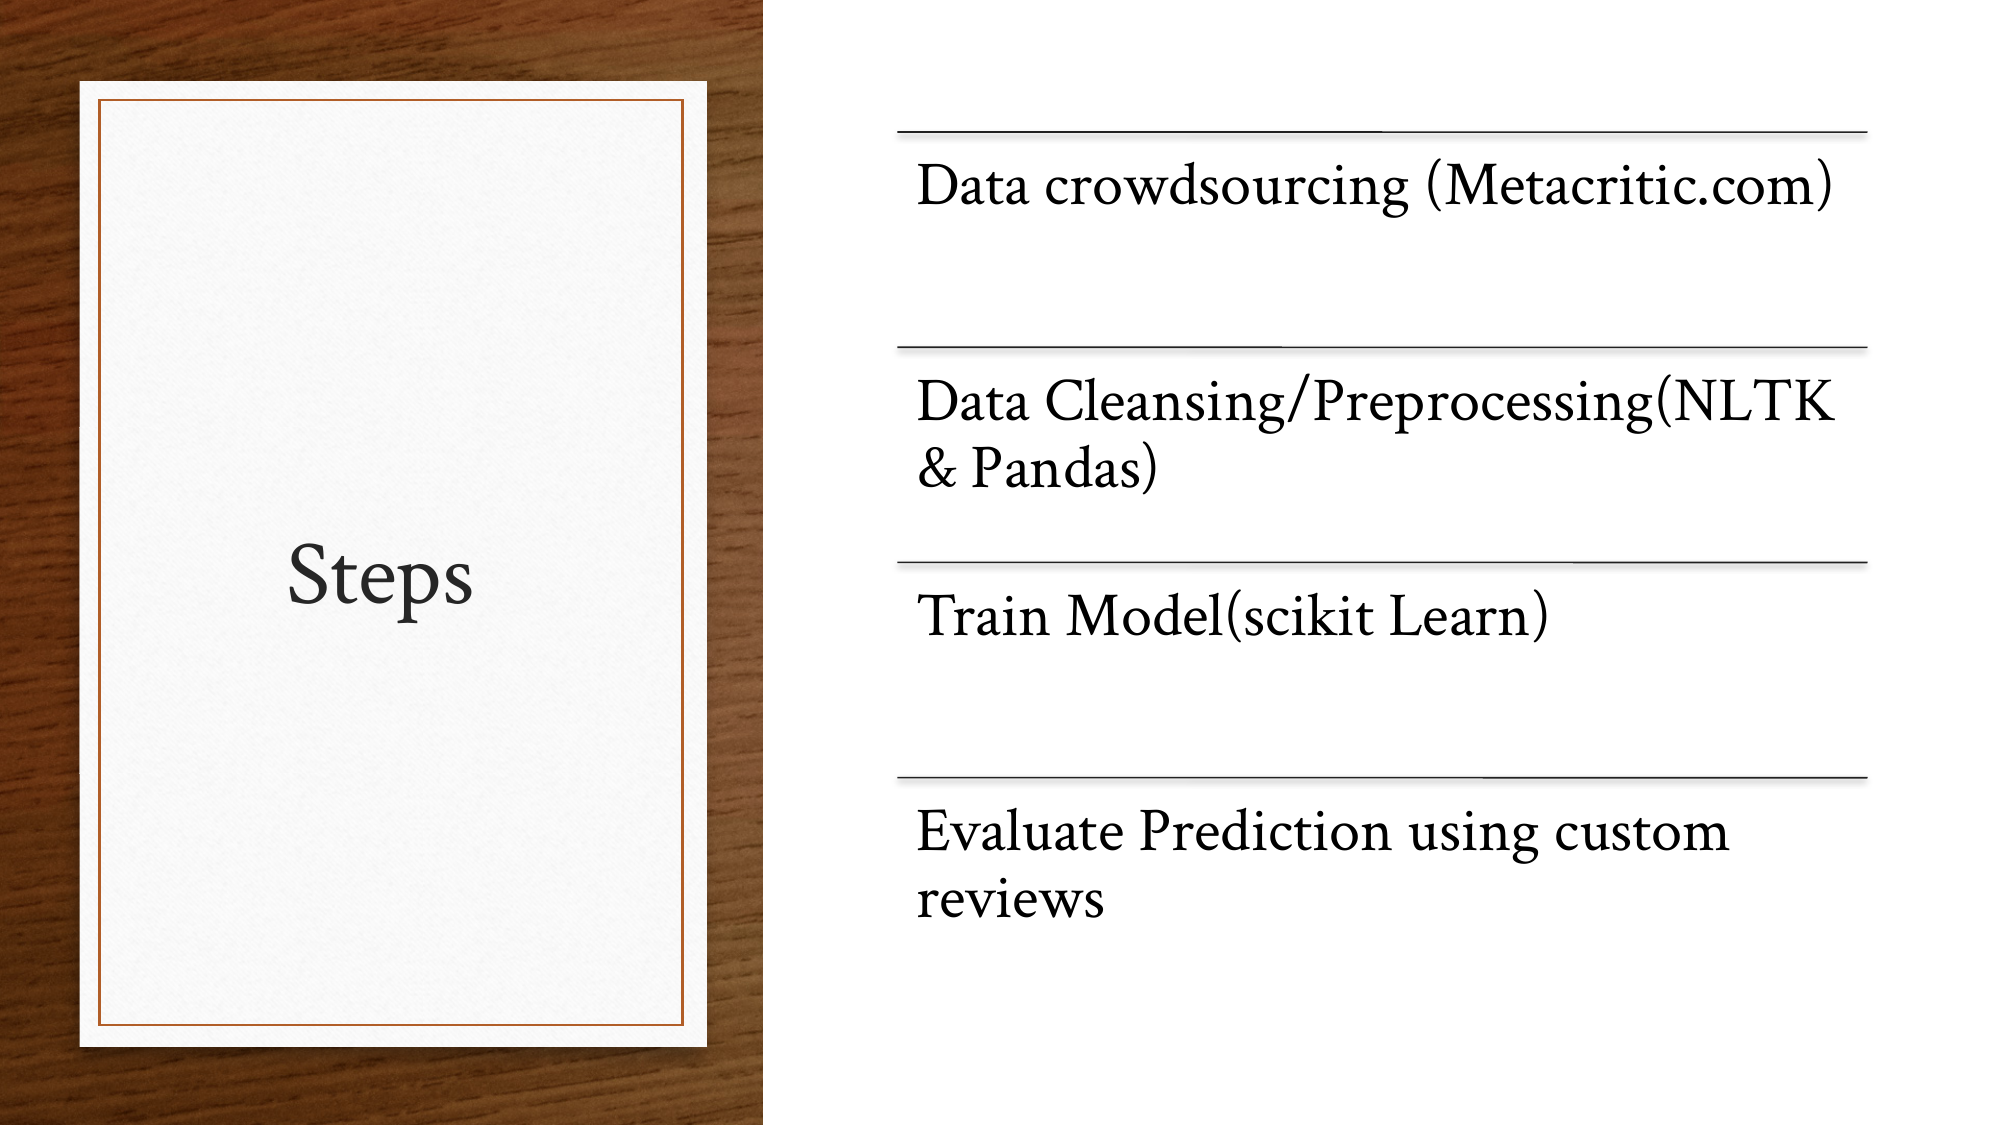

Data crowdsourcing (Metacritic.com)
Data Cleansing/Preprocessing(NLTK & Pandas)
Train Model(scikit Learn)
Evaluate Prediction using custom reviews
# Steps